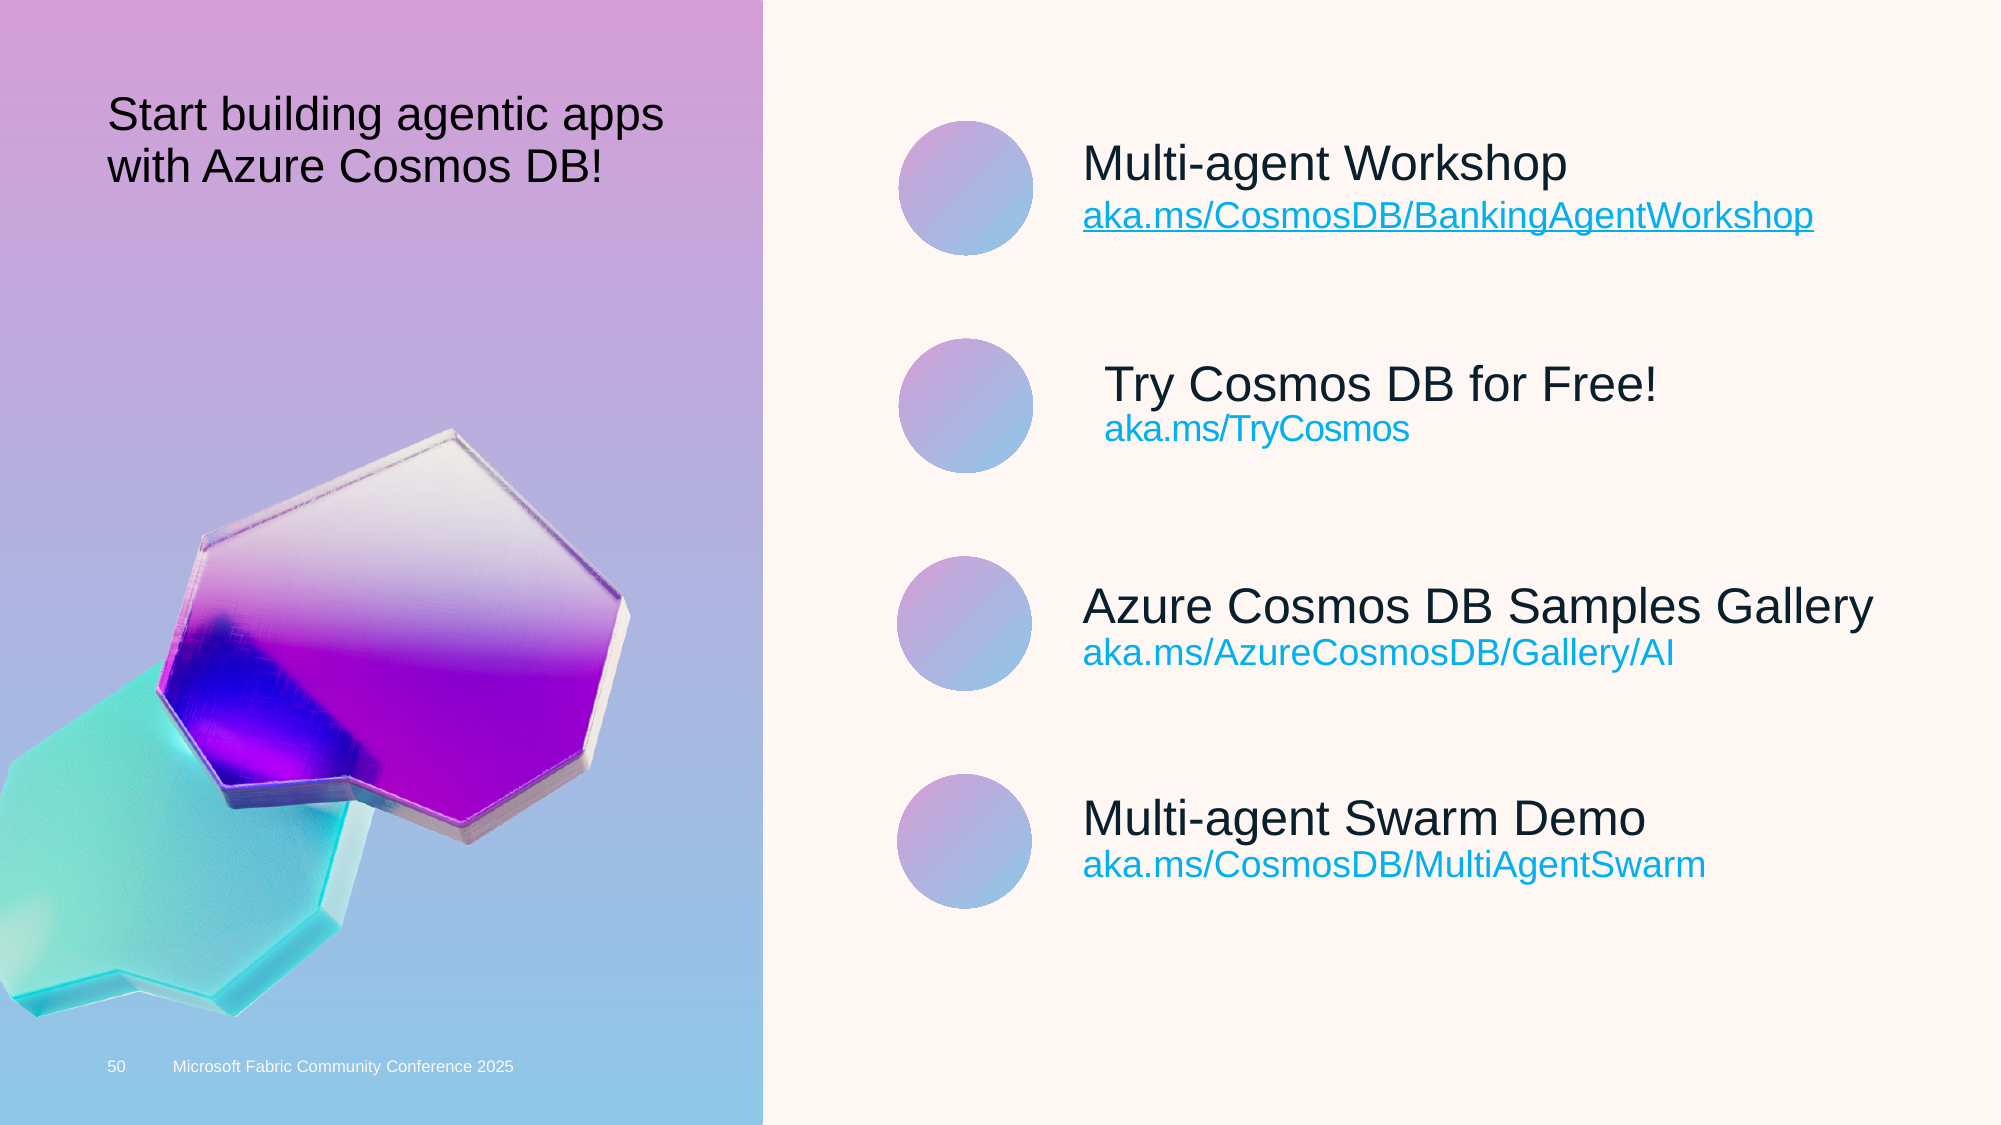

# Start building agentic apps with Azure Cosmos DB!
Multi-agent Workshop
aka.ms/CosmosDB/BankingAgentWorkshop
Try Cosmos DB for Free!
aka.ms/TryCosmos
Azure Cosmos DB Samples Gallery
aka.ms/AzureCosmosDB/Gallery/AI
Multi-agent Swarm Demo
aka.ms/CosmosDB/MultiAgentSwarm

50
Microsoft Fabric Community Conference 2025